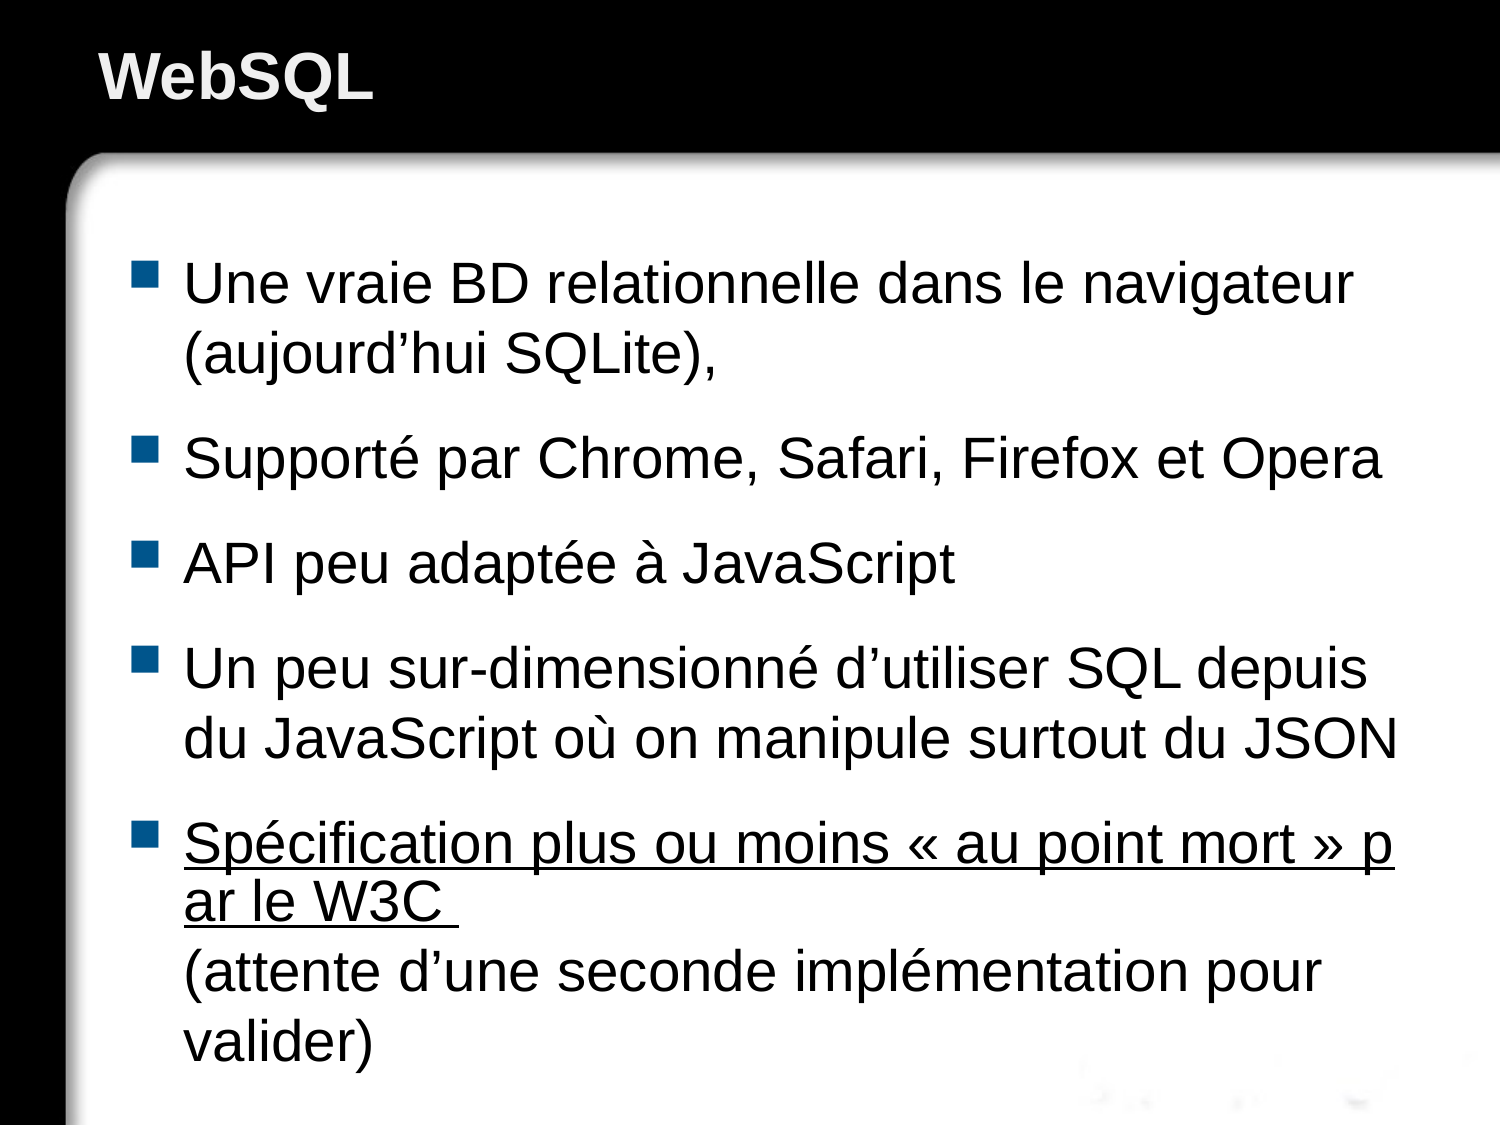

# WebSQL
Une vraie BD relationnelle dans le navigateur (aujourd’hui SQLite),
Supporté par Chrome, Safari, Firefox et Opera
API peu adaptée à JavaScript
Un peu sur-dimensionné d’utiliser SQL depuis du JavaScript où on manipule surtout du JSON
Spécification plus ou moins « au point mort » par le W3C (attente d’une seconde implémentation pour valider)